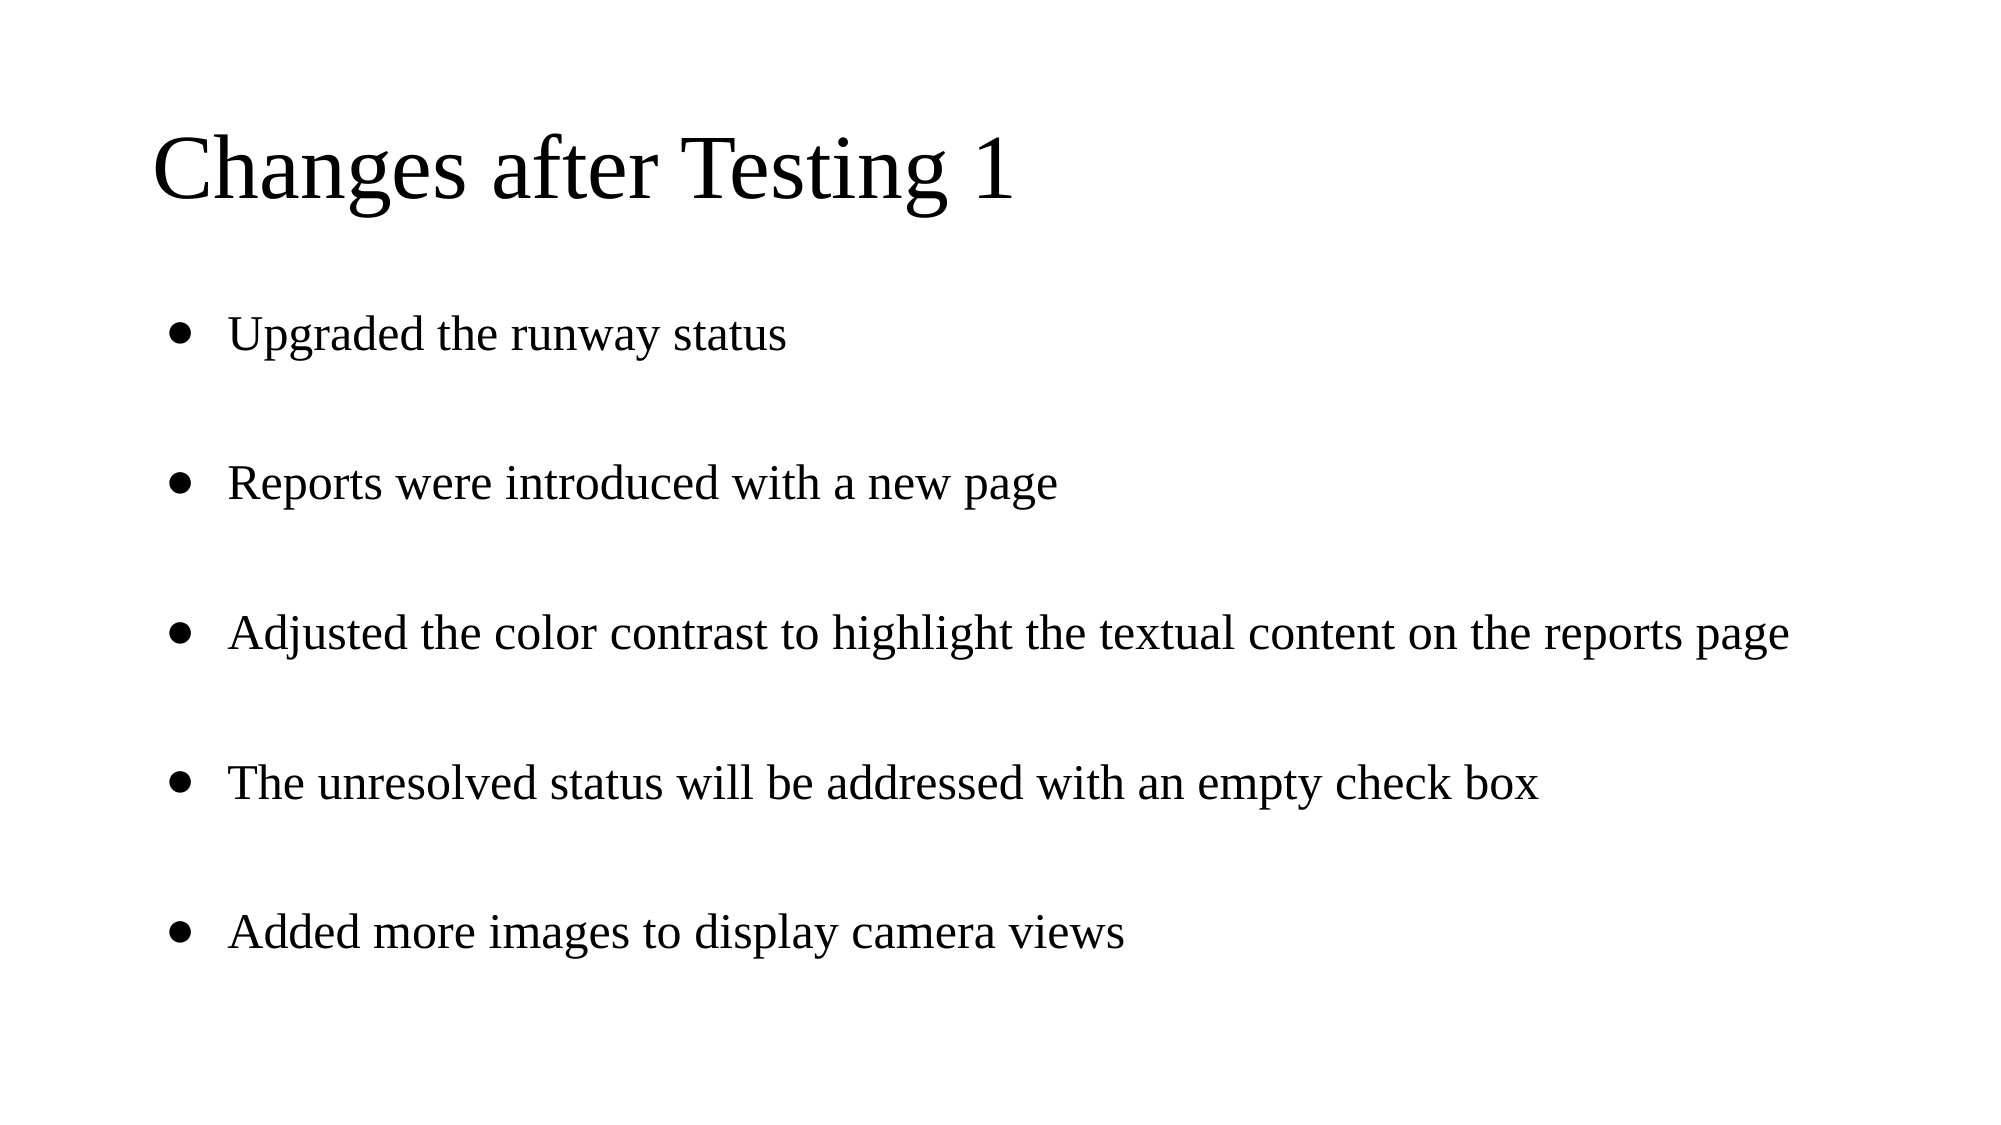

# Changes after Testing 1
Upgraded the runway status

Reports were introduced with a new page

Adjusted the color contrast to highlight the textual content on the reports page

The unresolved status will be addressed with an empty check box

Added more images to display camera views